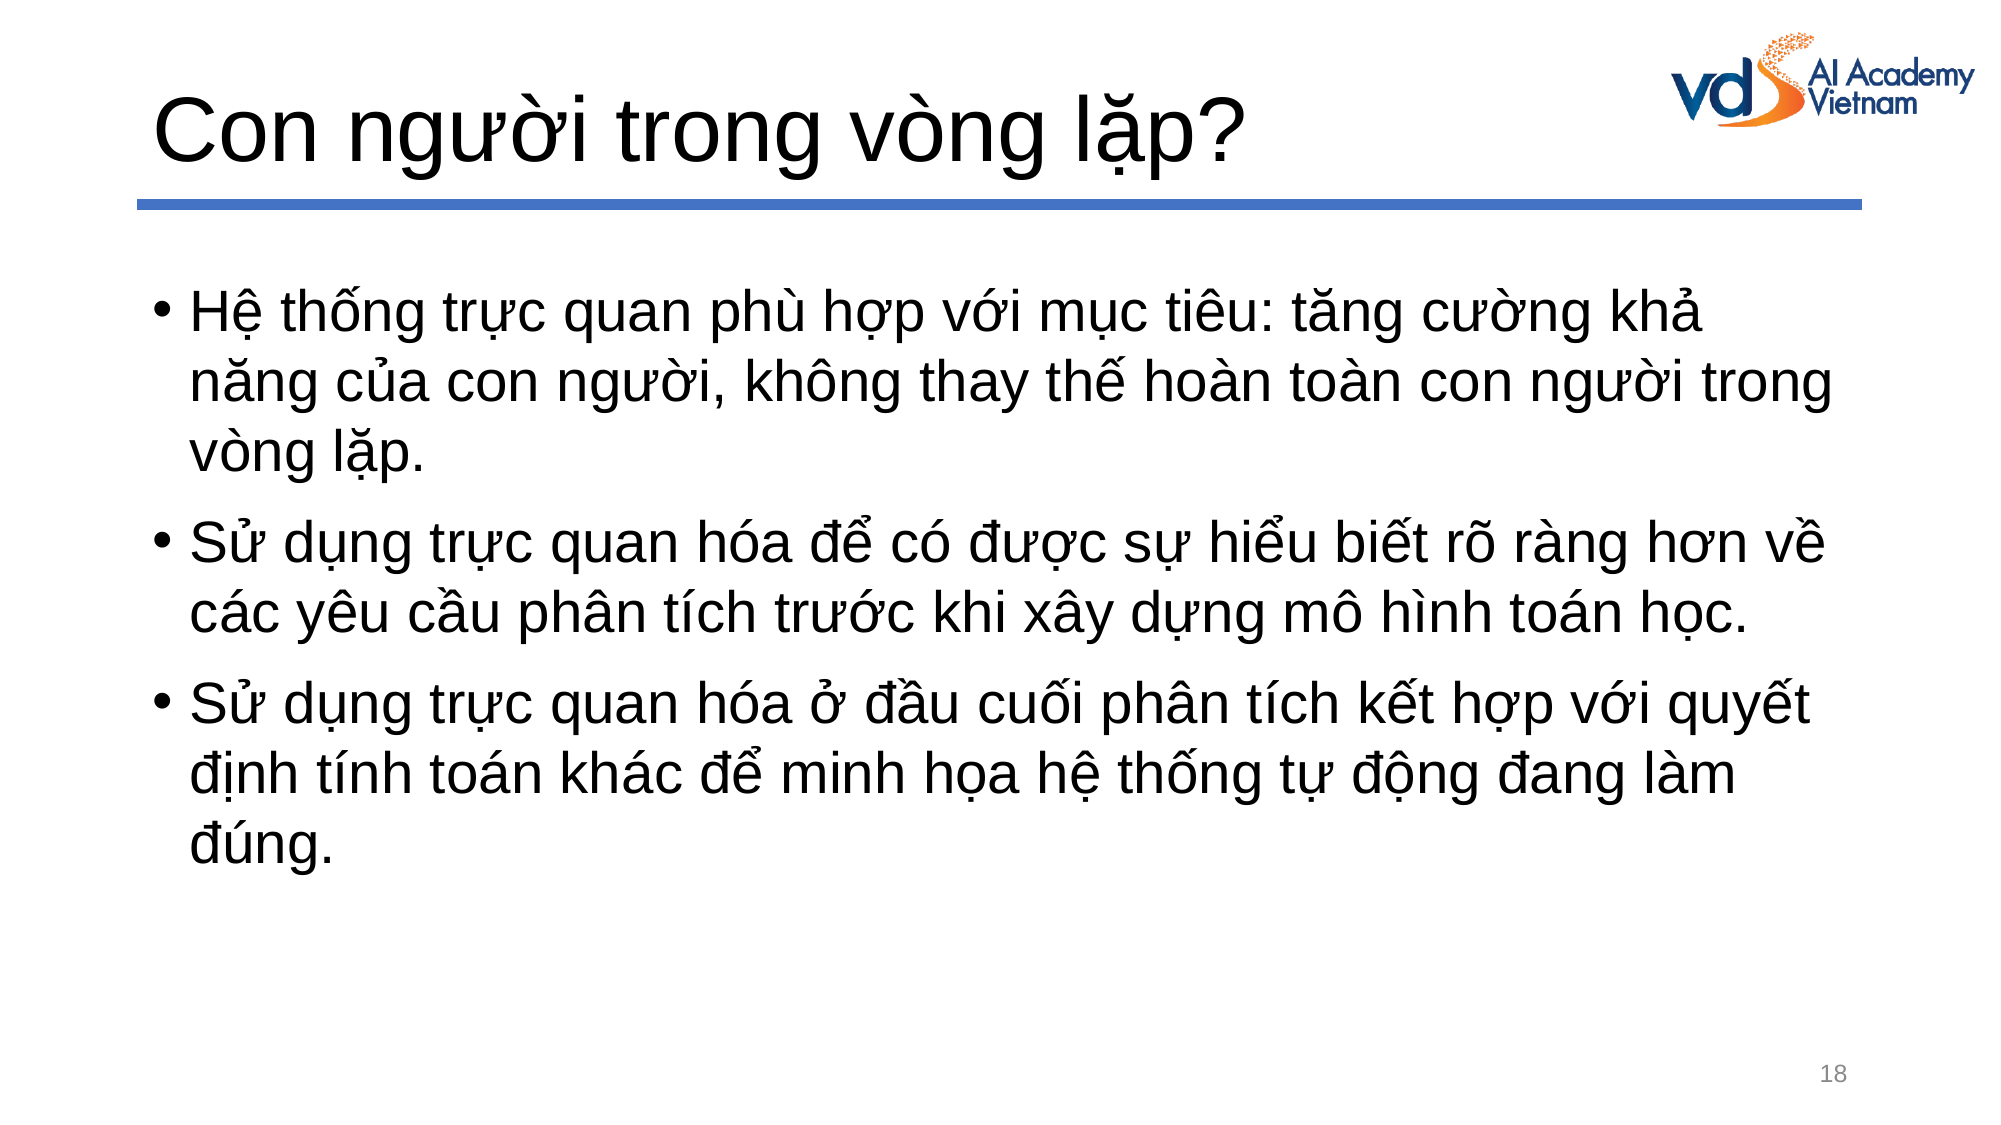

# Con người trong vòng lặp?
Hệ thống trực quan phù hợp với mục tiêu: tăng cường khả năng của con người, không thay thế hoàn toàn con người trong vòng lặp.
Sử dụng trực quan hóa để có được sự hiểu biết rõ ràng hơn về các yêu cầu phân tích trước khi xây dựng mô hình toán học.
Sử dụng trực quan hóa ở đầu cuối phân tích kết hợp với quyết định tính toán khác để minh họa hệ thống tự động đang làm đúng.
18